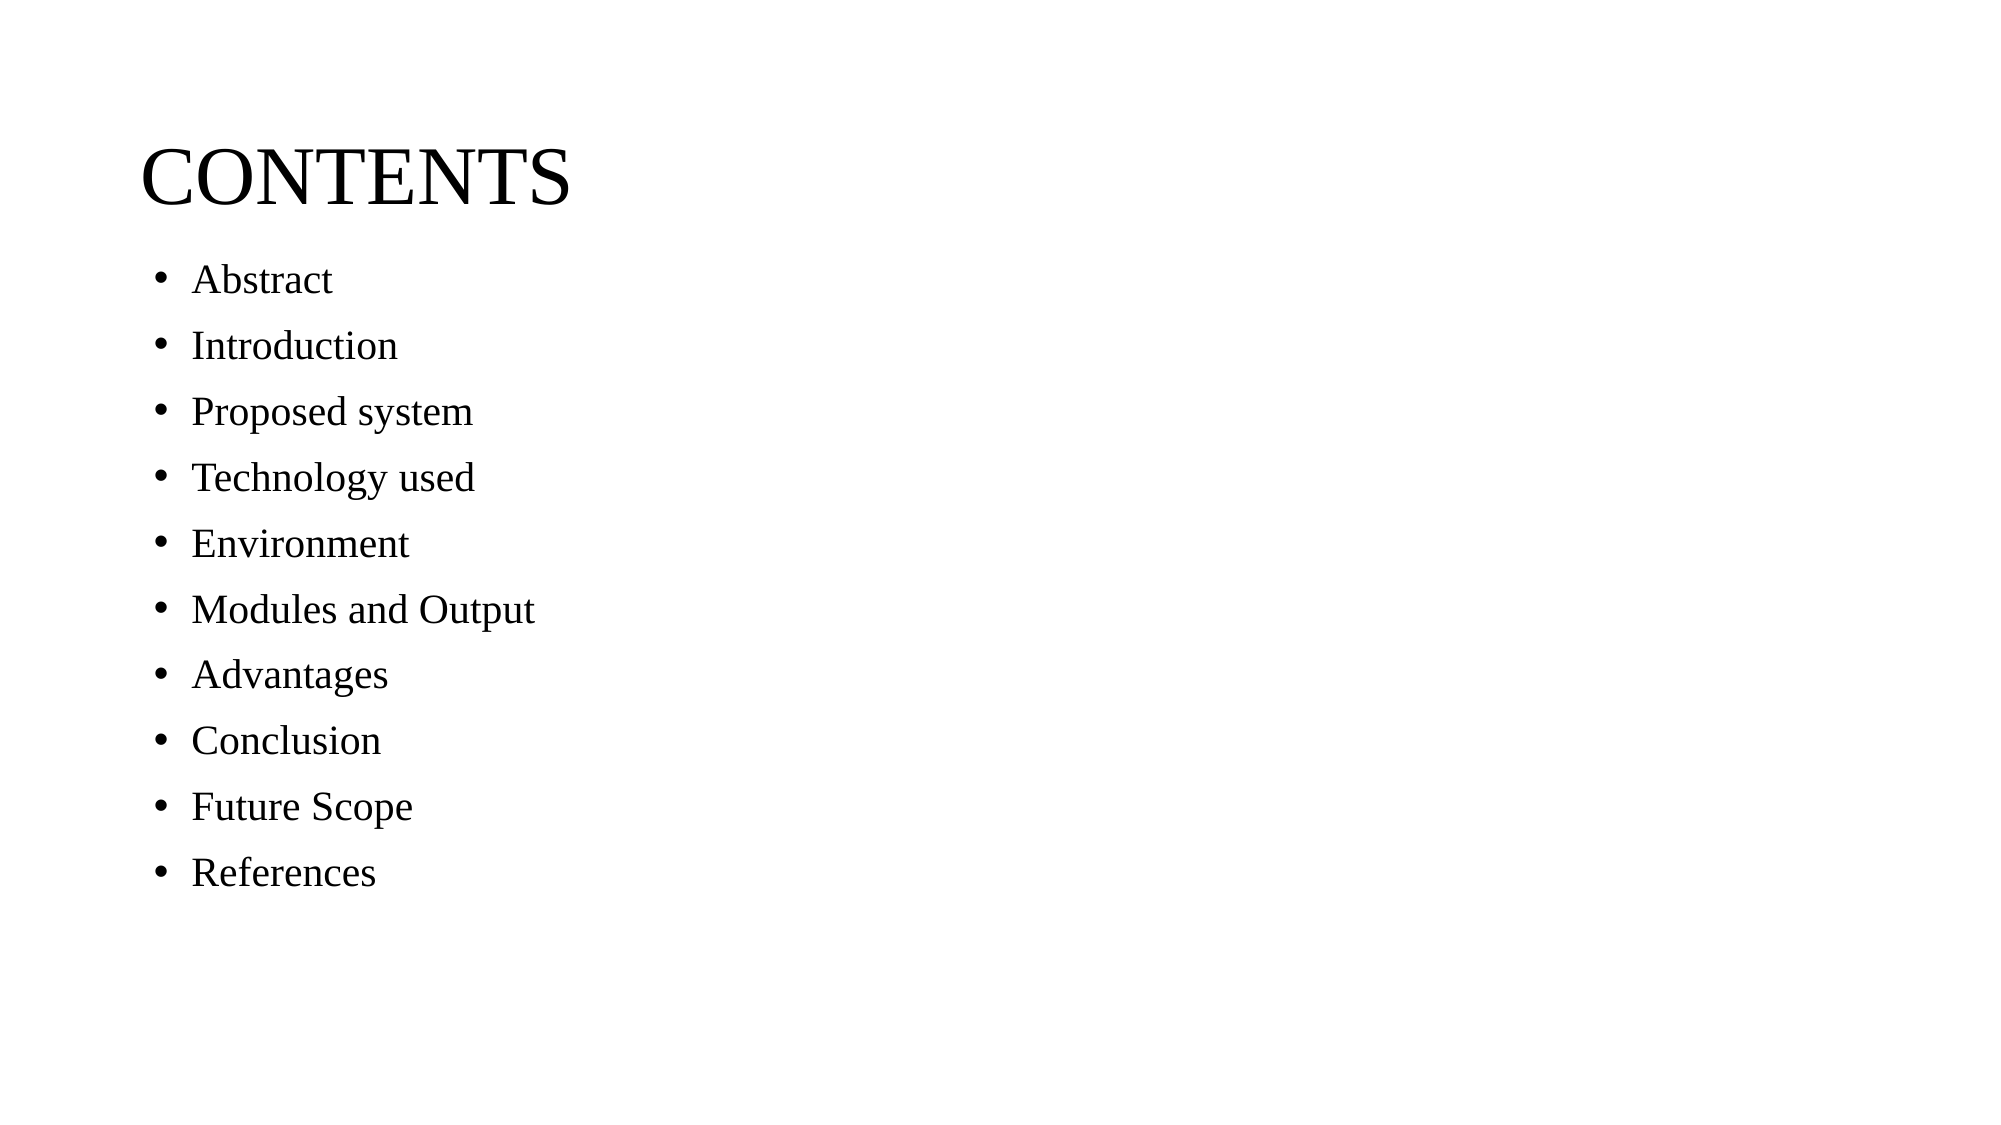

# CONTENTS
Abstract
Introduction
Proposed system
Technology used
Environment
Modules and Output
Advantages
Conclusion
Future Scope
References